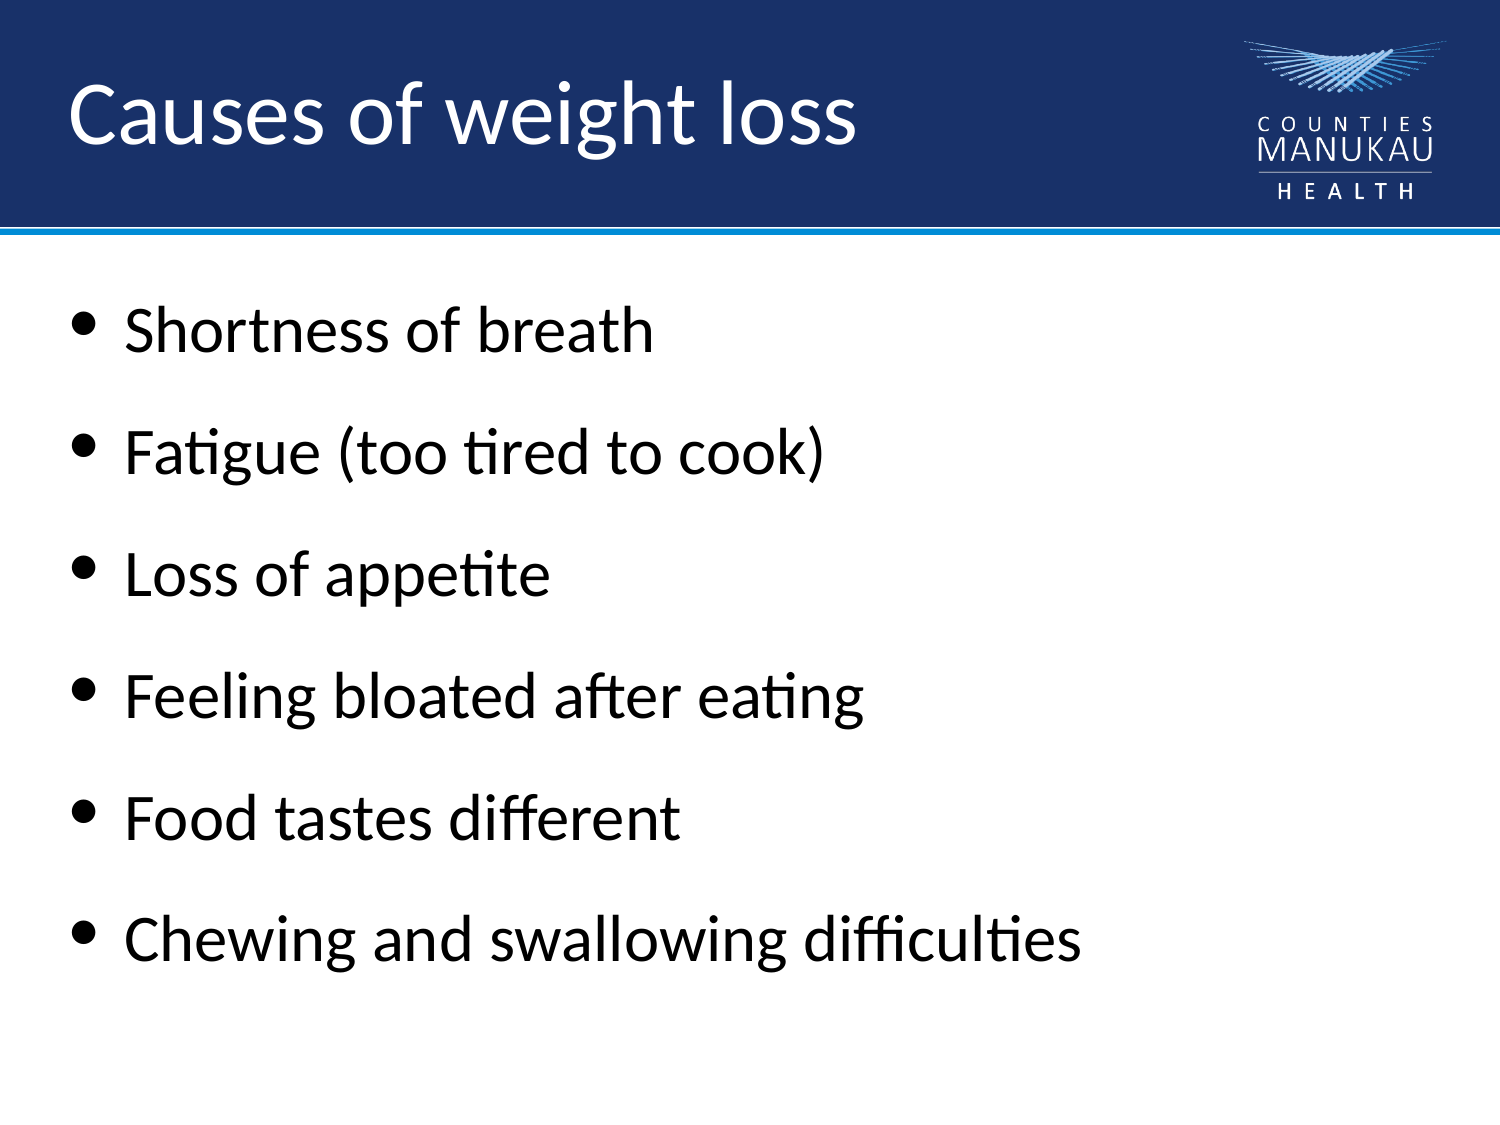

# Causes of weight loss
Shortness of breath
Fatigue (too tired to cook)
Loss of appetite
Feeling bloated after eating
Food tastes different
Chewing and swallowing difficulties